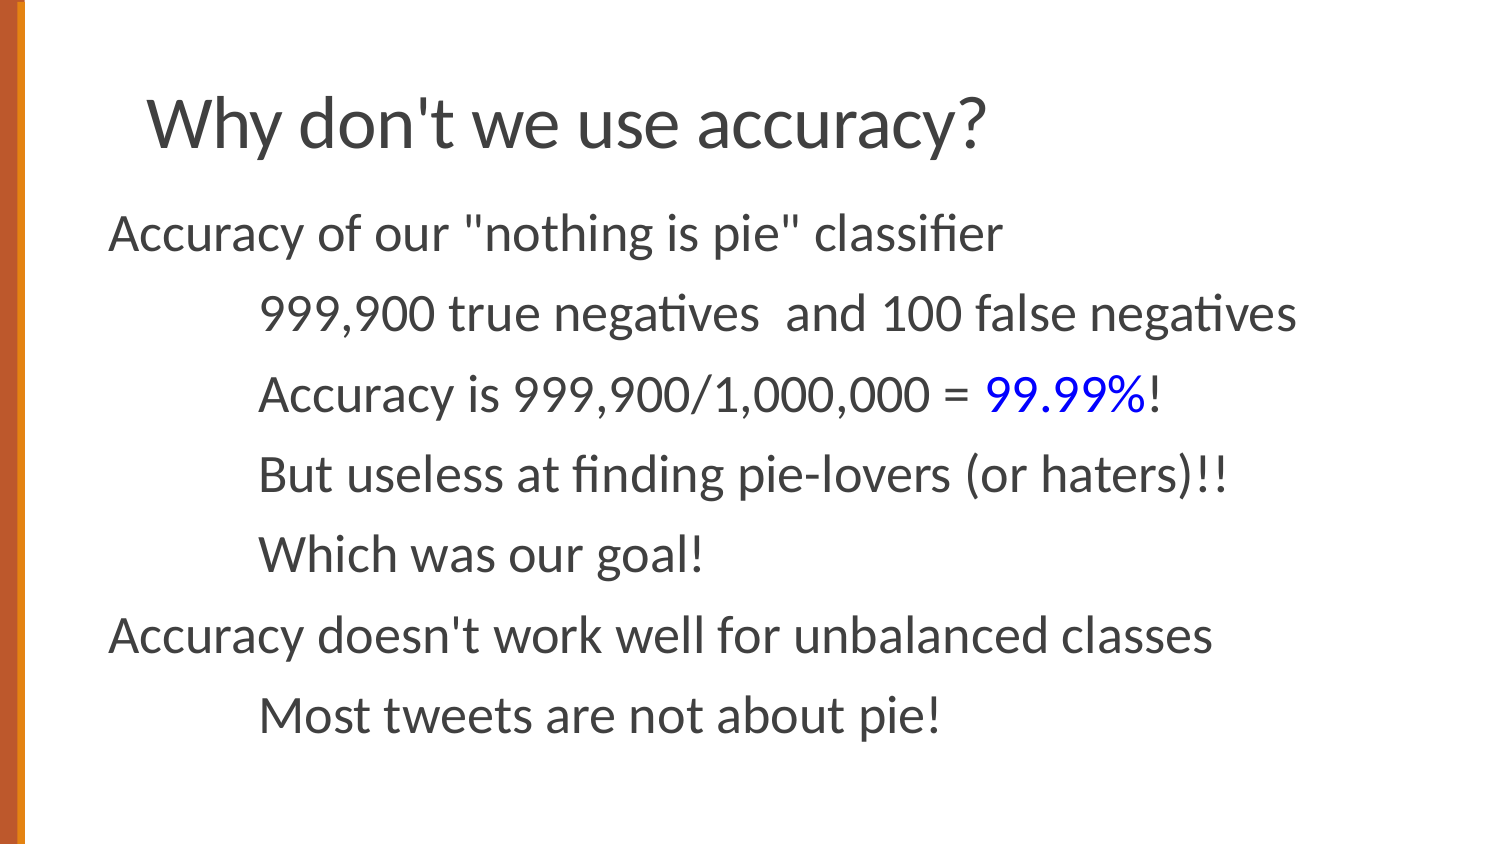

# Why don't we use accuracy?
Accuracy of our "nothing is pie" classifier
	999,900 true negatives  and 100 false negatives
	Accuracy is 999,900/1,000,000 = 99.99%!
	But useless at finding pie-lovers (or haters)!!
	Which was our goal!
Accuracy doesn't work well for unbalanced classes
	Most tweets are not about pie!